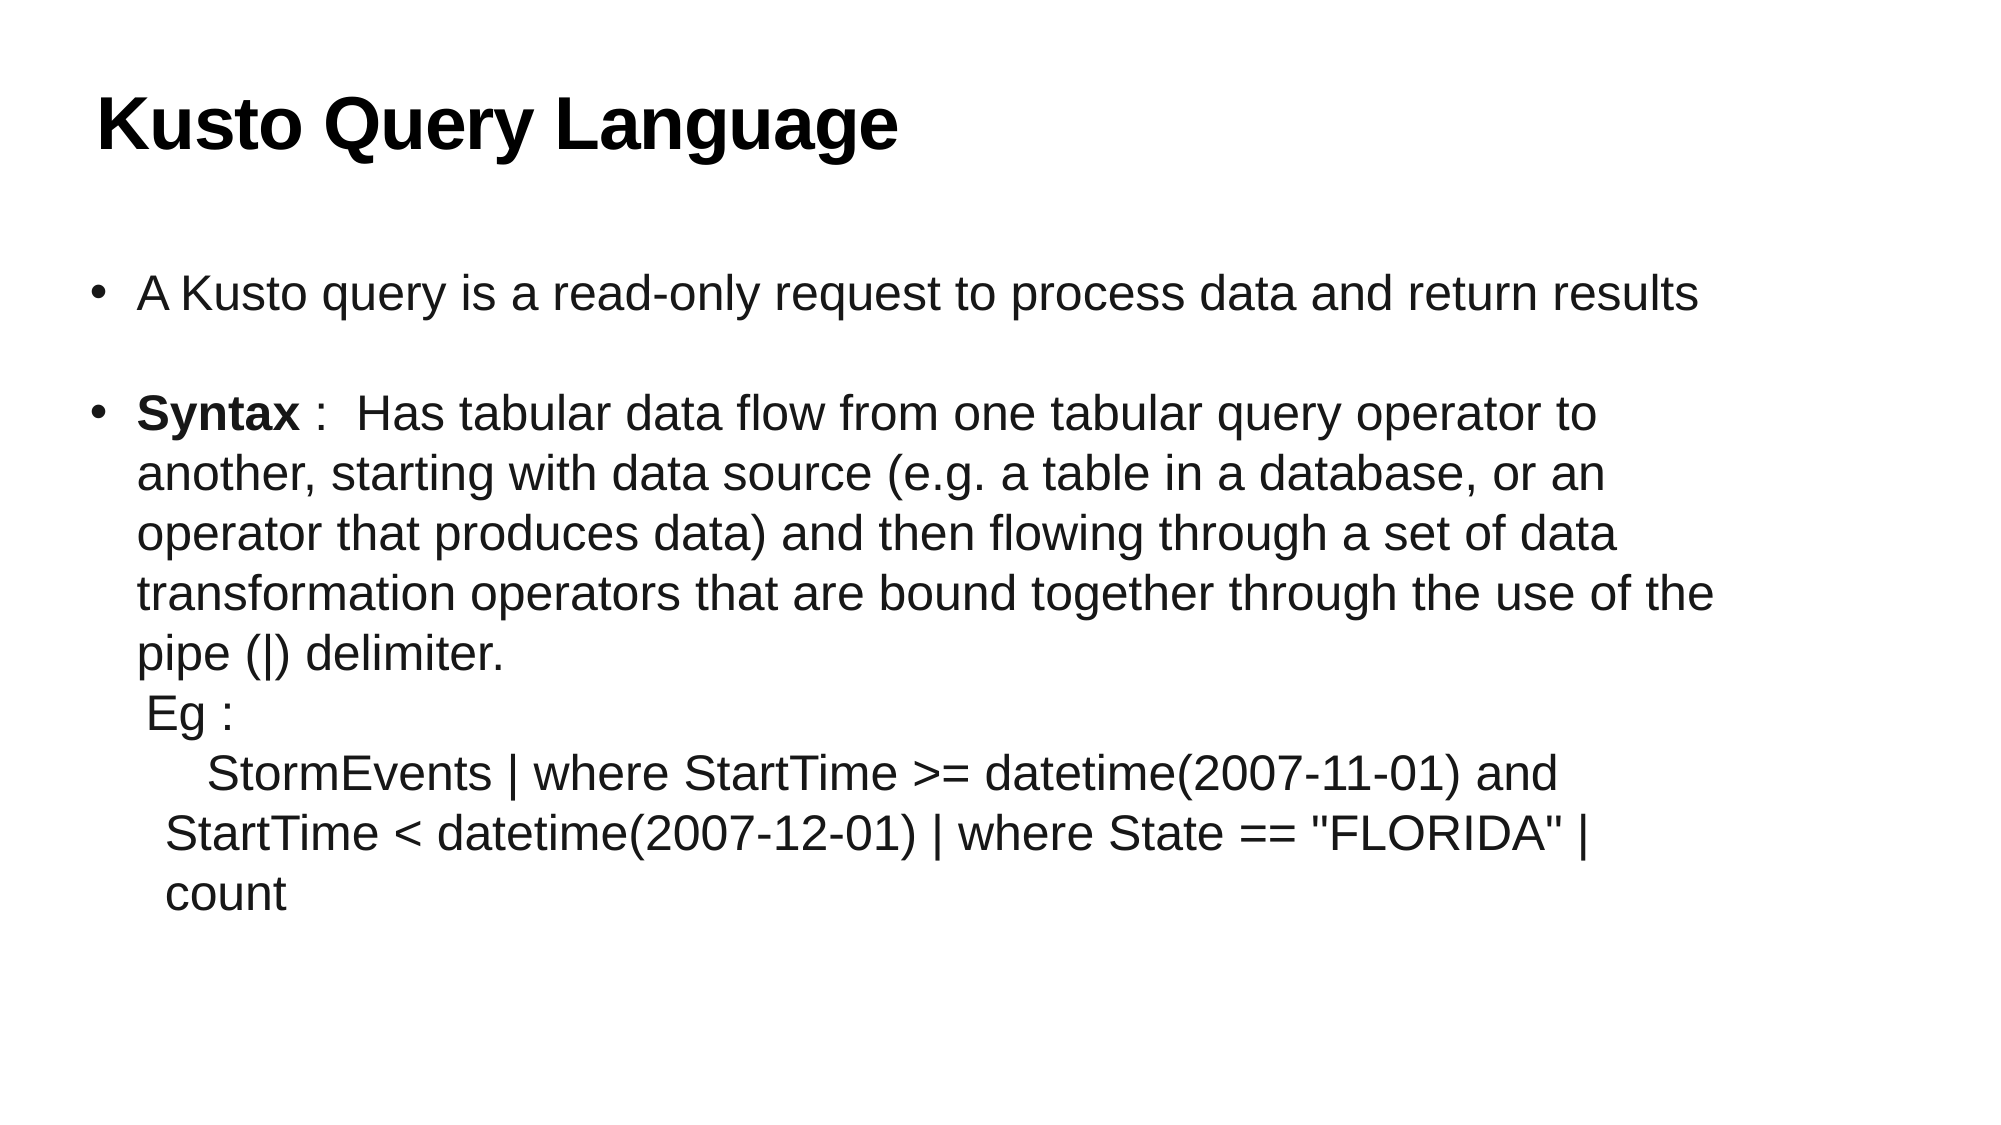

# Kusto Query Language
A Kusto query is a read-only request to process data and return results

Syntax :  Has tabular data flow from one tabular query operator to another, starting with data source (e.g. a table in a database, or an operator that produces data) and then flowing through a set of data transformation operators that are bound together through the use of the pipe (|) delimiter.
    Eg :
   StormEvents | where StartTime >= datetime(2007-11-01) and StartTime < datetime(2007-12-01) | where State == "FLORIDA" | count